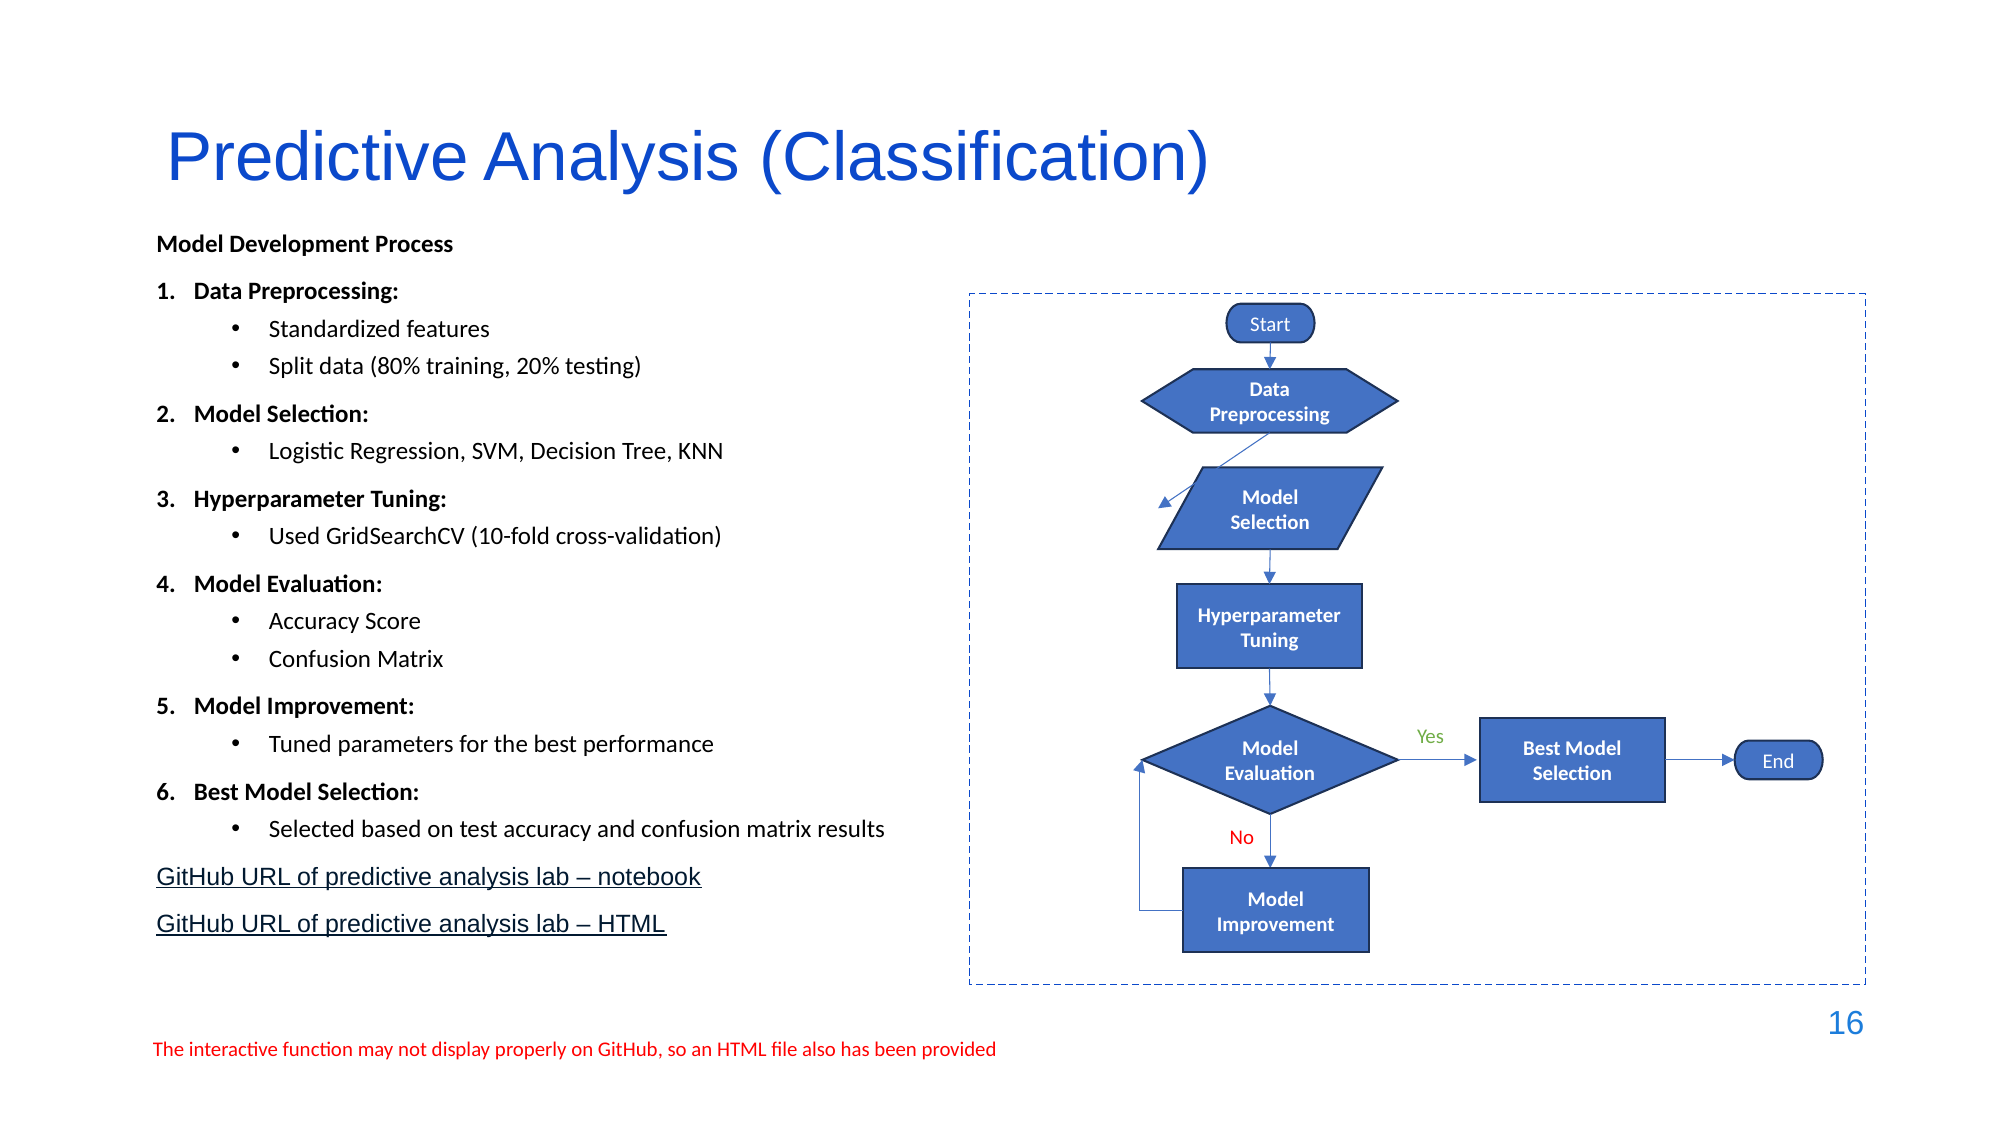

Predictive Analysis (Classification)
Model Development Process
Data Preprocessing:
Standardized features
Split data (80% training, 20% testing)
Model Selection:
Logistic Regression, SVM, Decision Tree, KNN
Hyperparameter Tuning:
Used GridSearchCV (10-fold cross-validation)
Model Evaluation:
Accuracy Score
Confusion Matrix
Model Improvement:
Tuned parameters for the best performance
Best Model Selection:
Selected based on test accuracy and confusion matrix results
GitHub URL of predictive analysis lab – notebook
GitHub URL of predictive analysis lab – HTML

Start
Data Preprocessing
Model Selection
Hyperparameter Tuning
Model Evaluation
Yes
Best Model Selection
End
No
Model Improvement
16
The interactive function may not display properly on GitHub, so an HTML file also has been provided